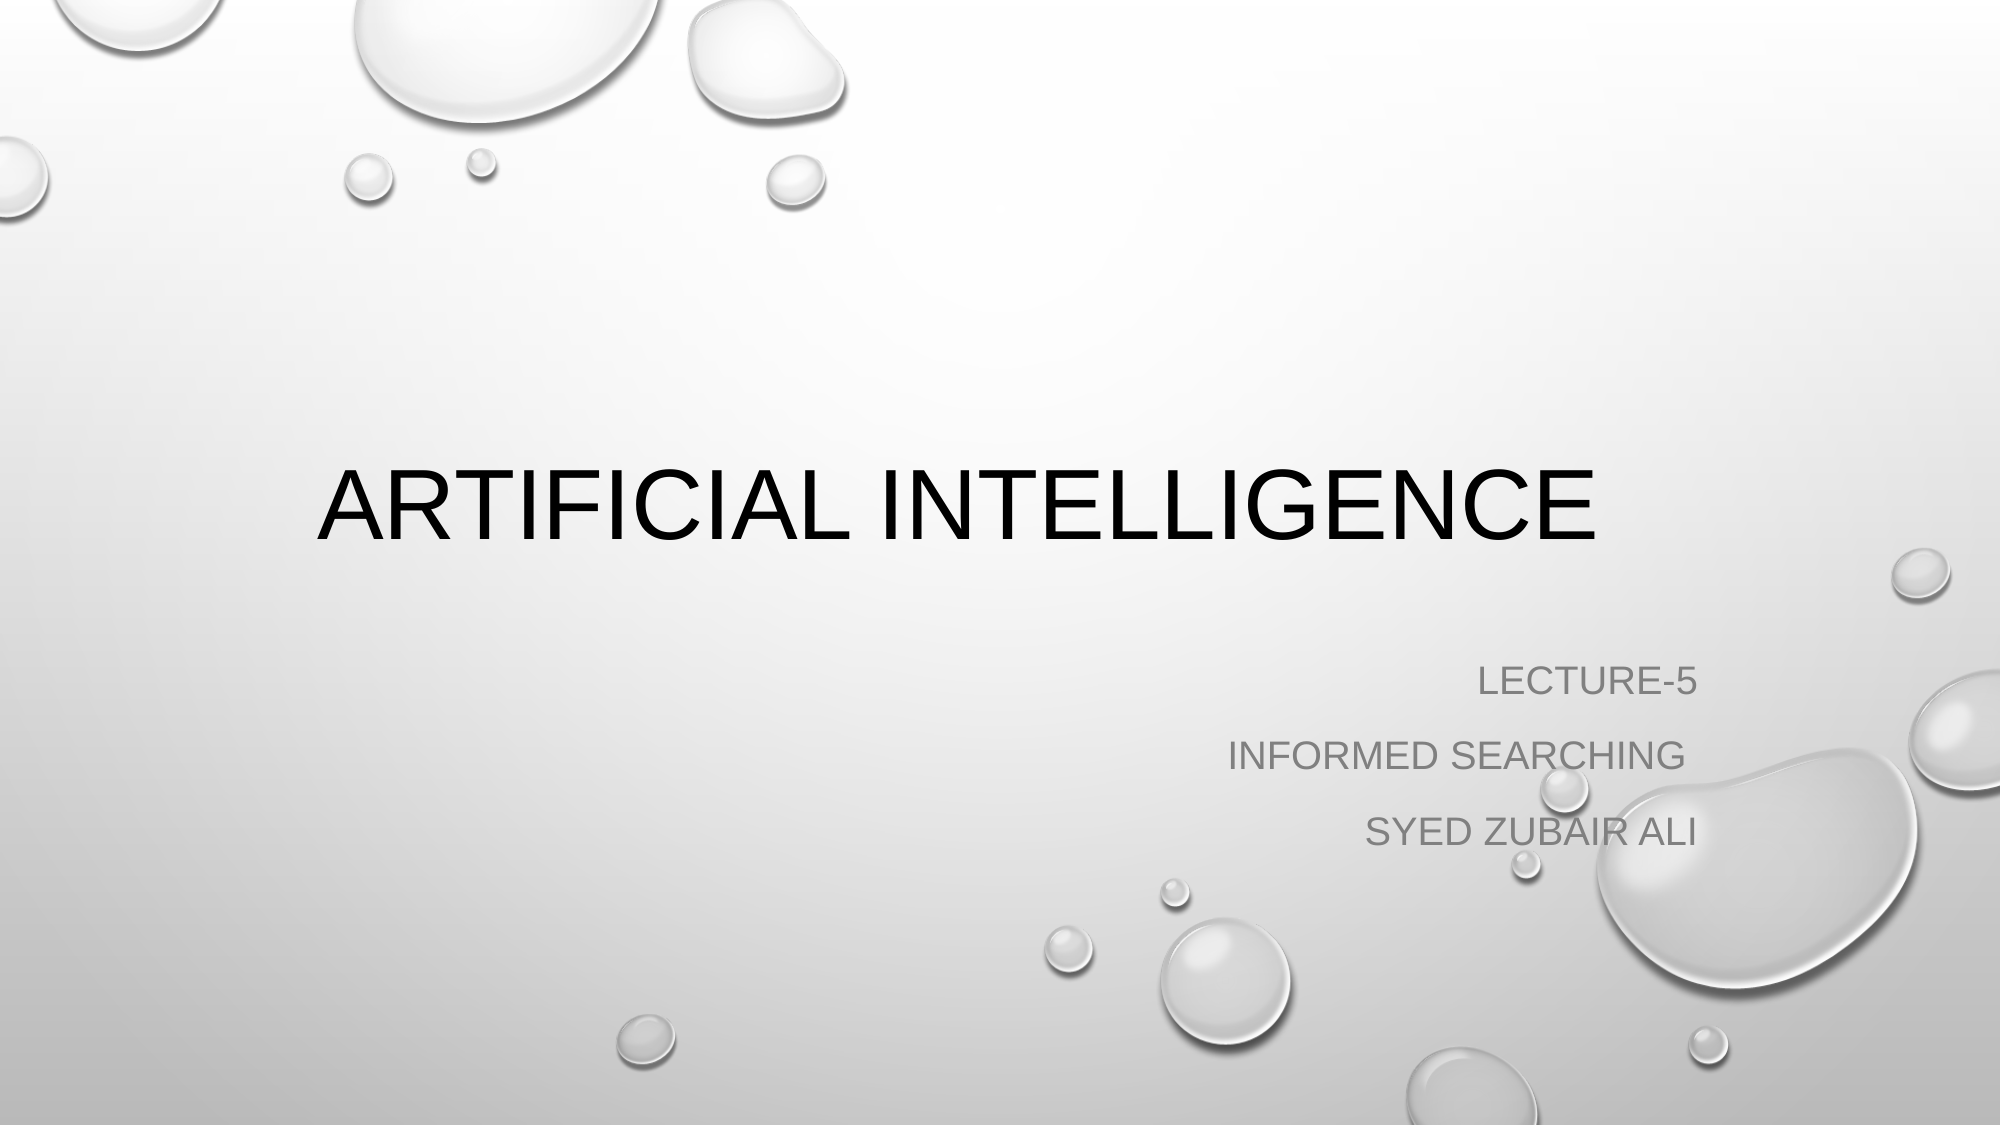

# Artificial intelligence
Lecture-5
informed Searching
Syed Zubair ali